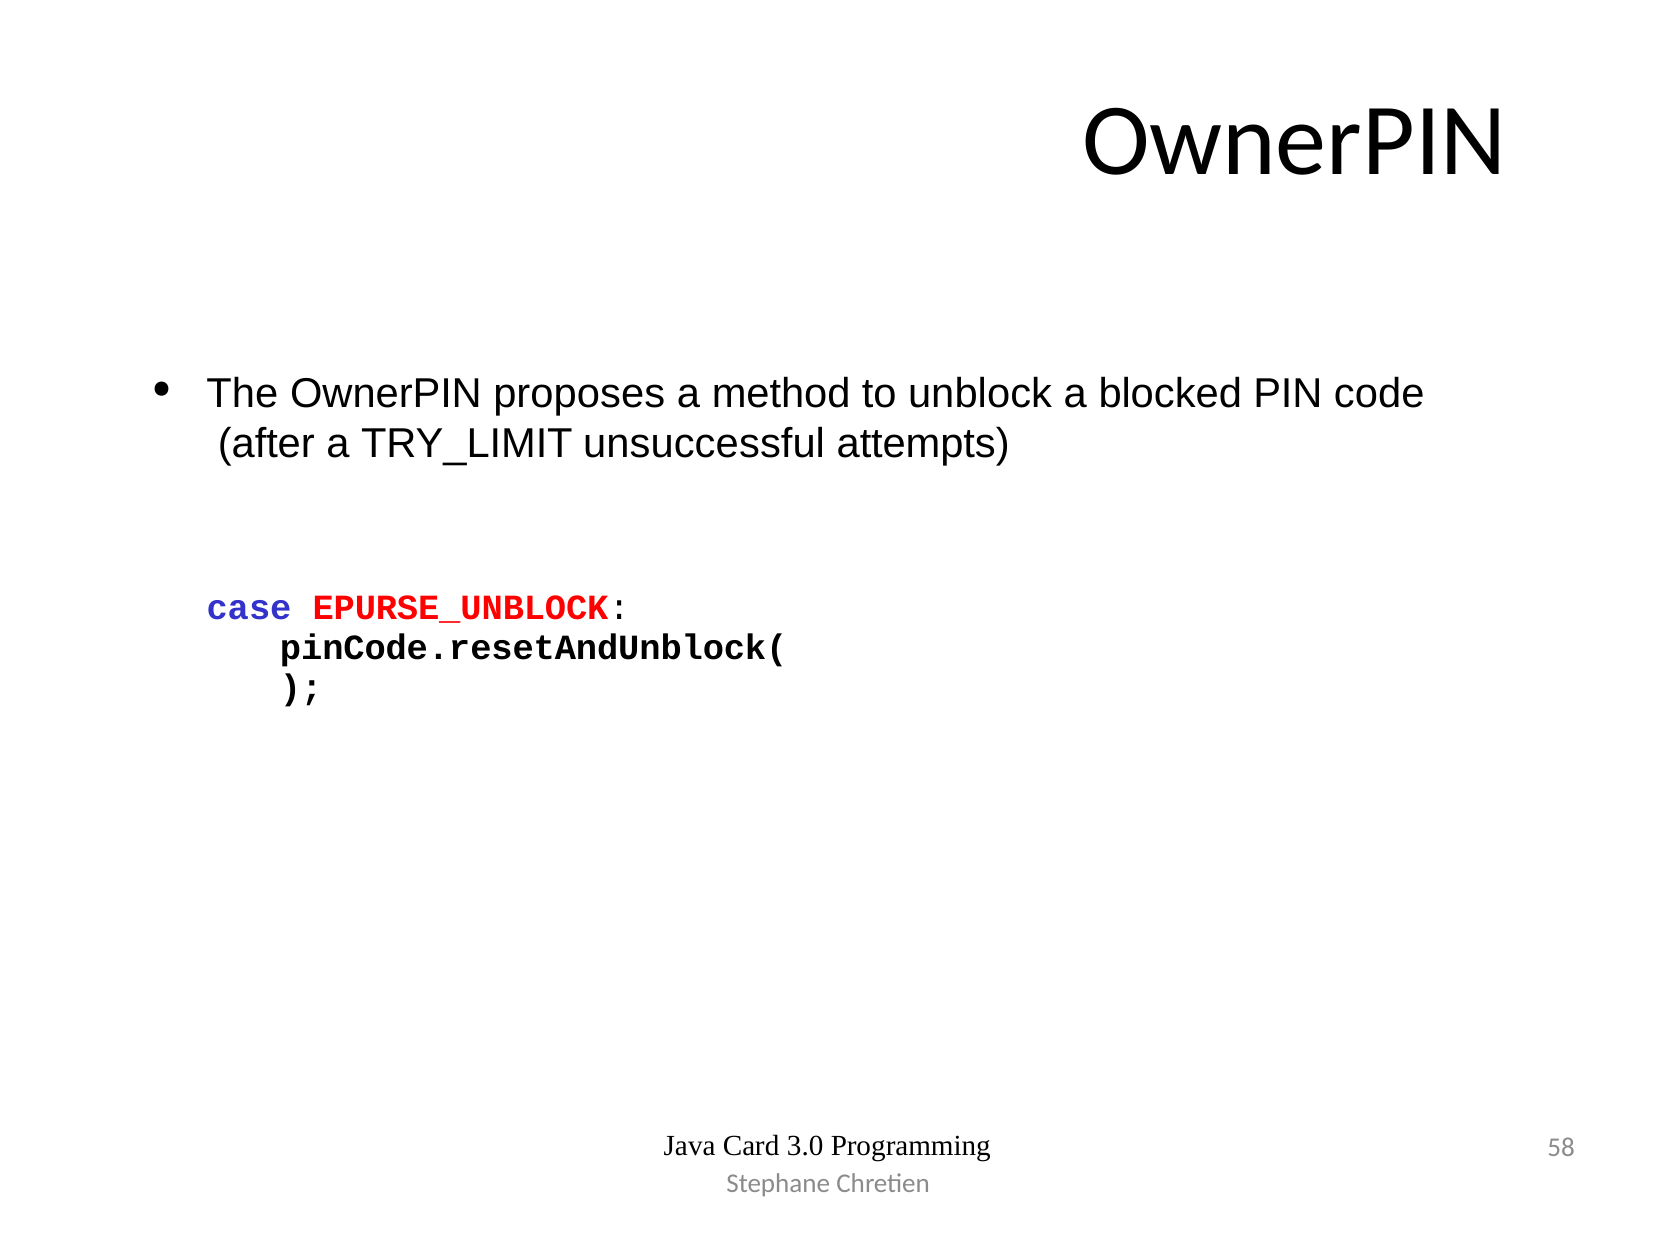

# OwnerPIN
The OwnerPIN proposes a method to unblock a blocked PIN code  (after a TRY_LIMIT unsuccessful attempts)
case EPURSE_UNBLOCK:
pinCode.resetAndUnblock();
Java Card 3.0 Programming
58
Stephane Chretien